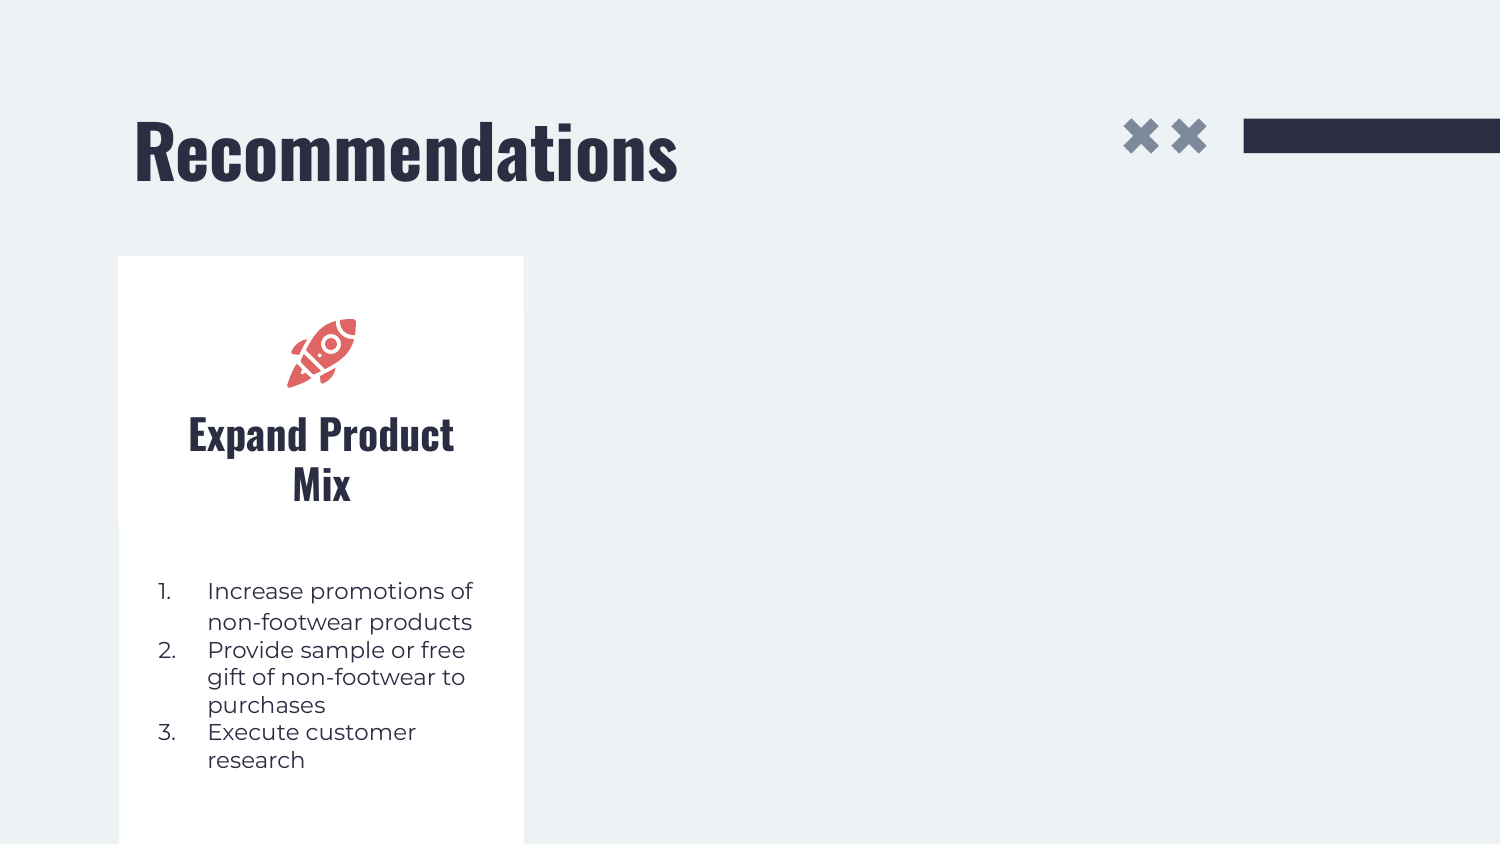

# Recommendations

Expand Product Mix
Increase promotions of non-footwear products
Provide sample or free gift of non-footwear to purchases
Execute customer research